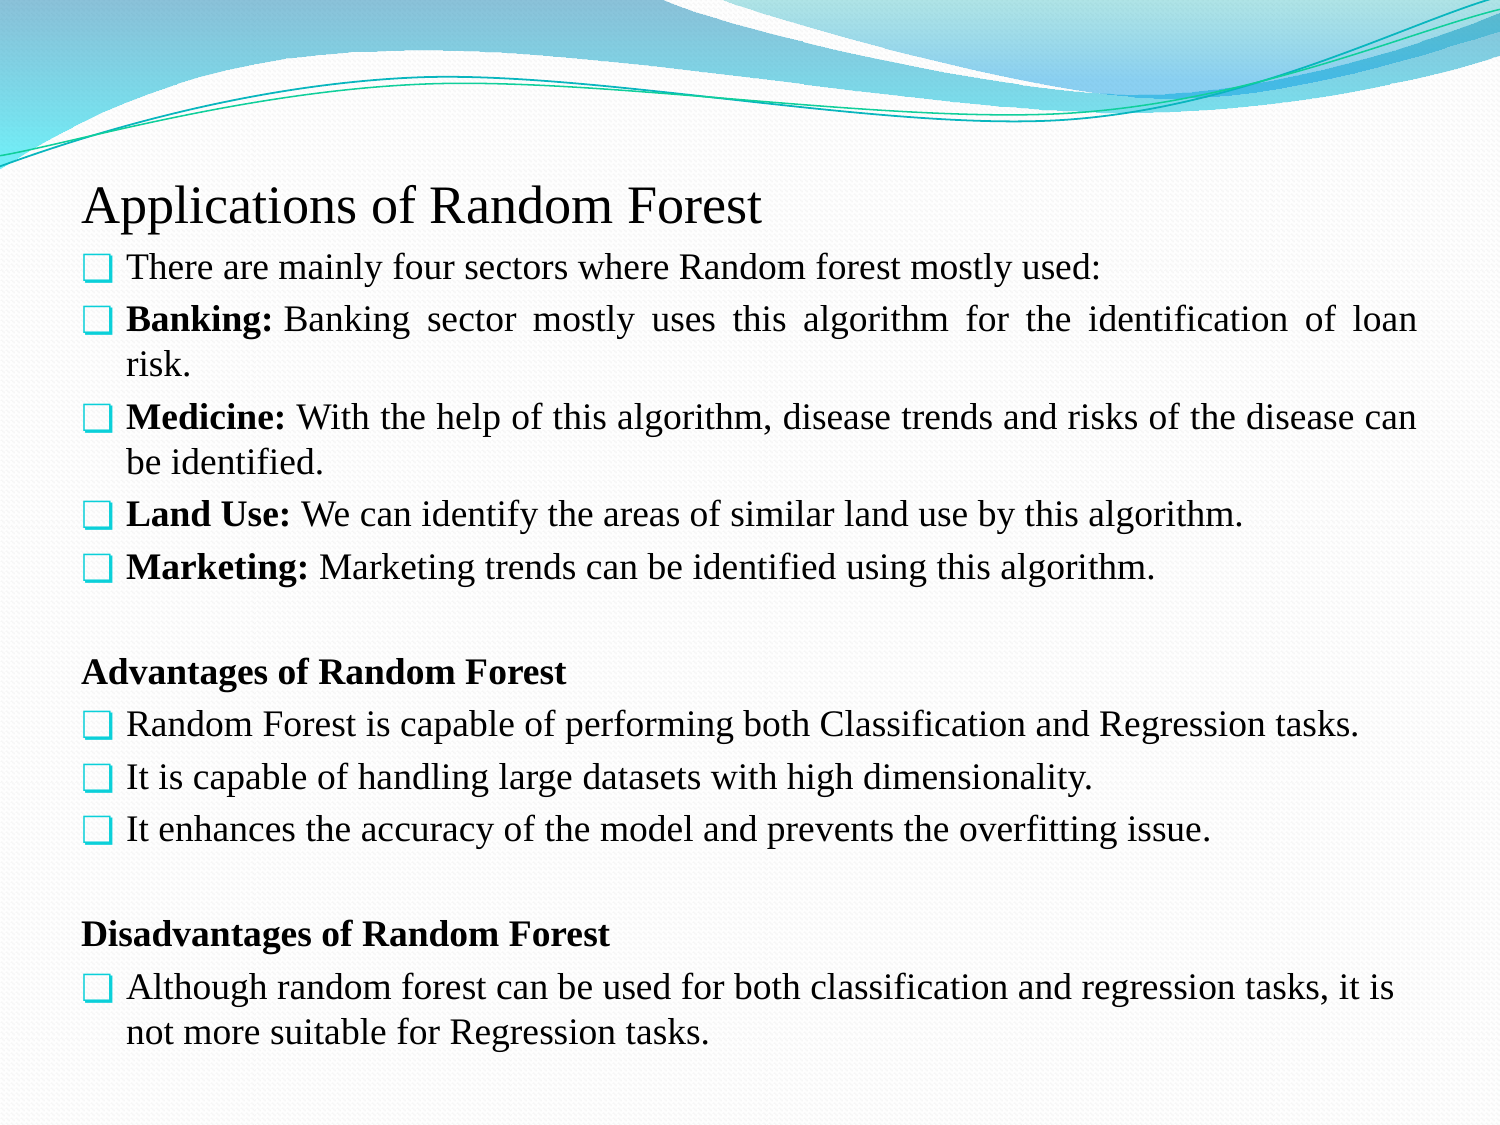

Applications of Random Forest
There are mainly four sectors where Random forest mostly used:
Banking: Banking sector mostly uses this algorithm for the identification of loan risk.
Medicine: With the help of this algorithm, disease trends and risks of the disease can be identified.
Land Use: We can identify the areas of similar land use by this algorithm.
Marketing: Marketing trends can be identified using this algorithm.

Advantages of Random Forest
Random Forest is capable of performing both Classification and Regression tasks.
It is capable of handling large datasets with high dimensionality.
It enhances the accuracy of the model and prevents the overfitting issue.

Disadvantages of Random Forest
Although random forest can be used for both classification and regression tasks, it is not more suitable for Regression tasks.